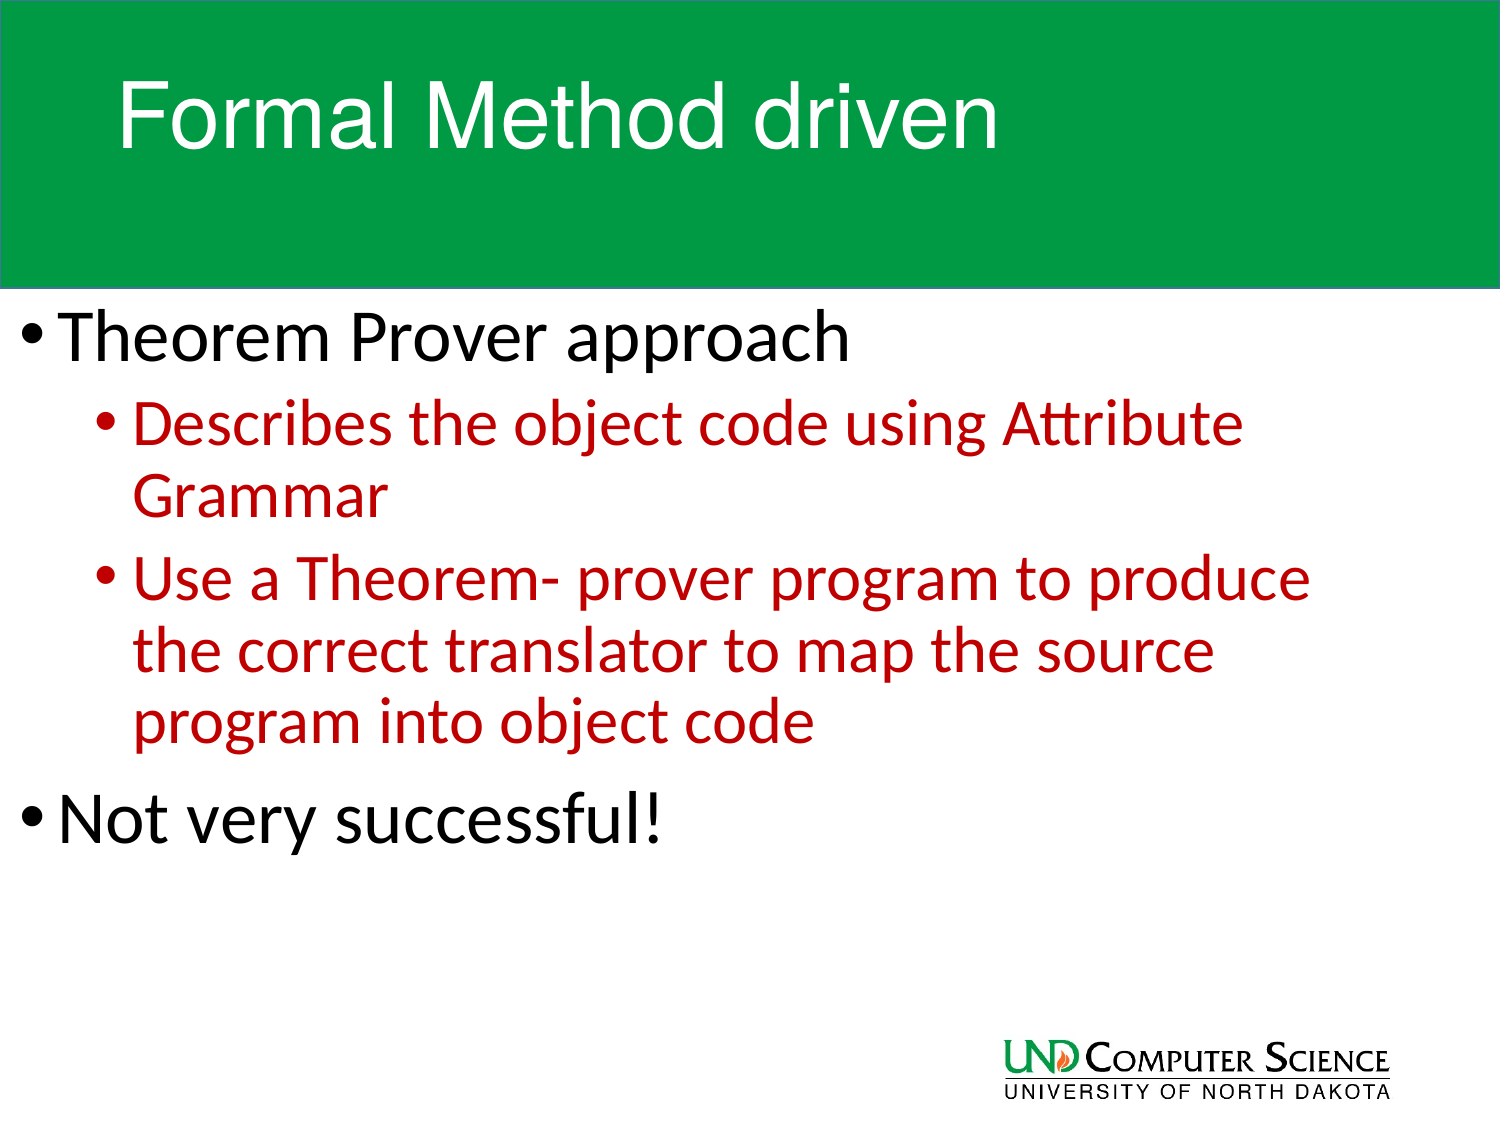

# Formal Method driven
Theorem Prover approach
Describes the object code using Attribute Grammar
Use a Theorem- prover program to produce the correct translator to map the source program into object code
Not very successful!